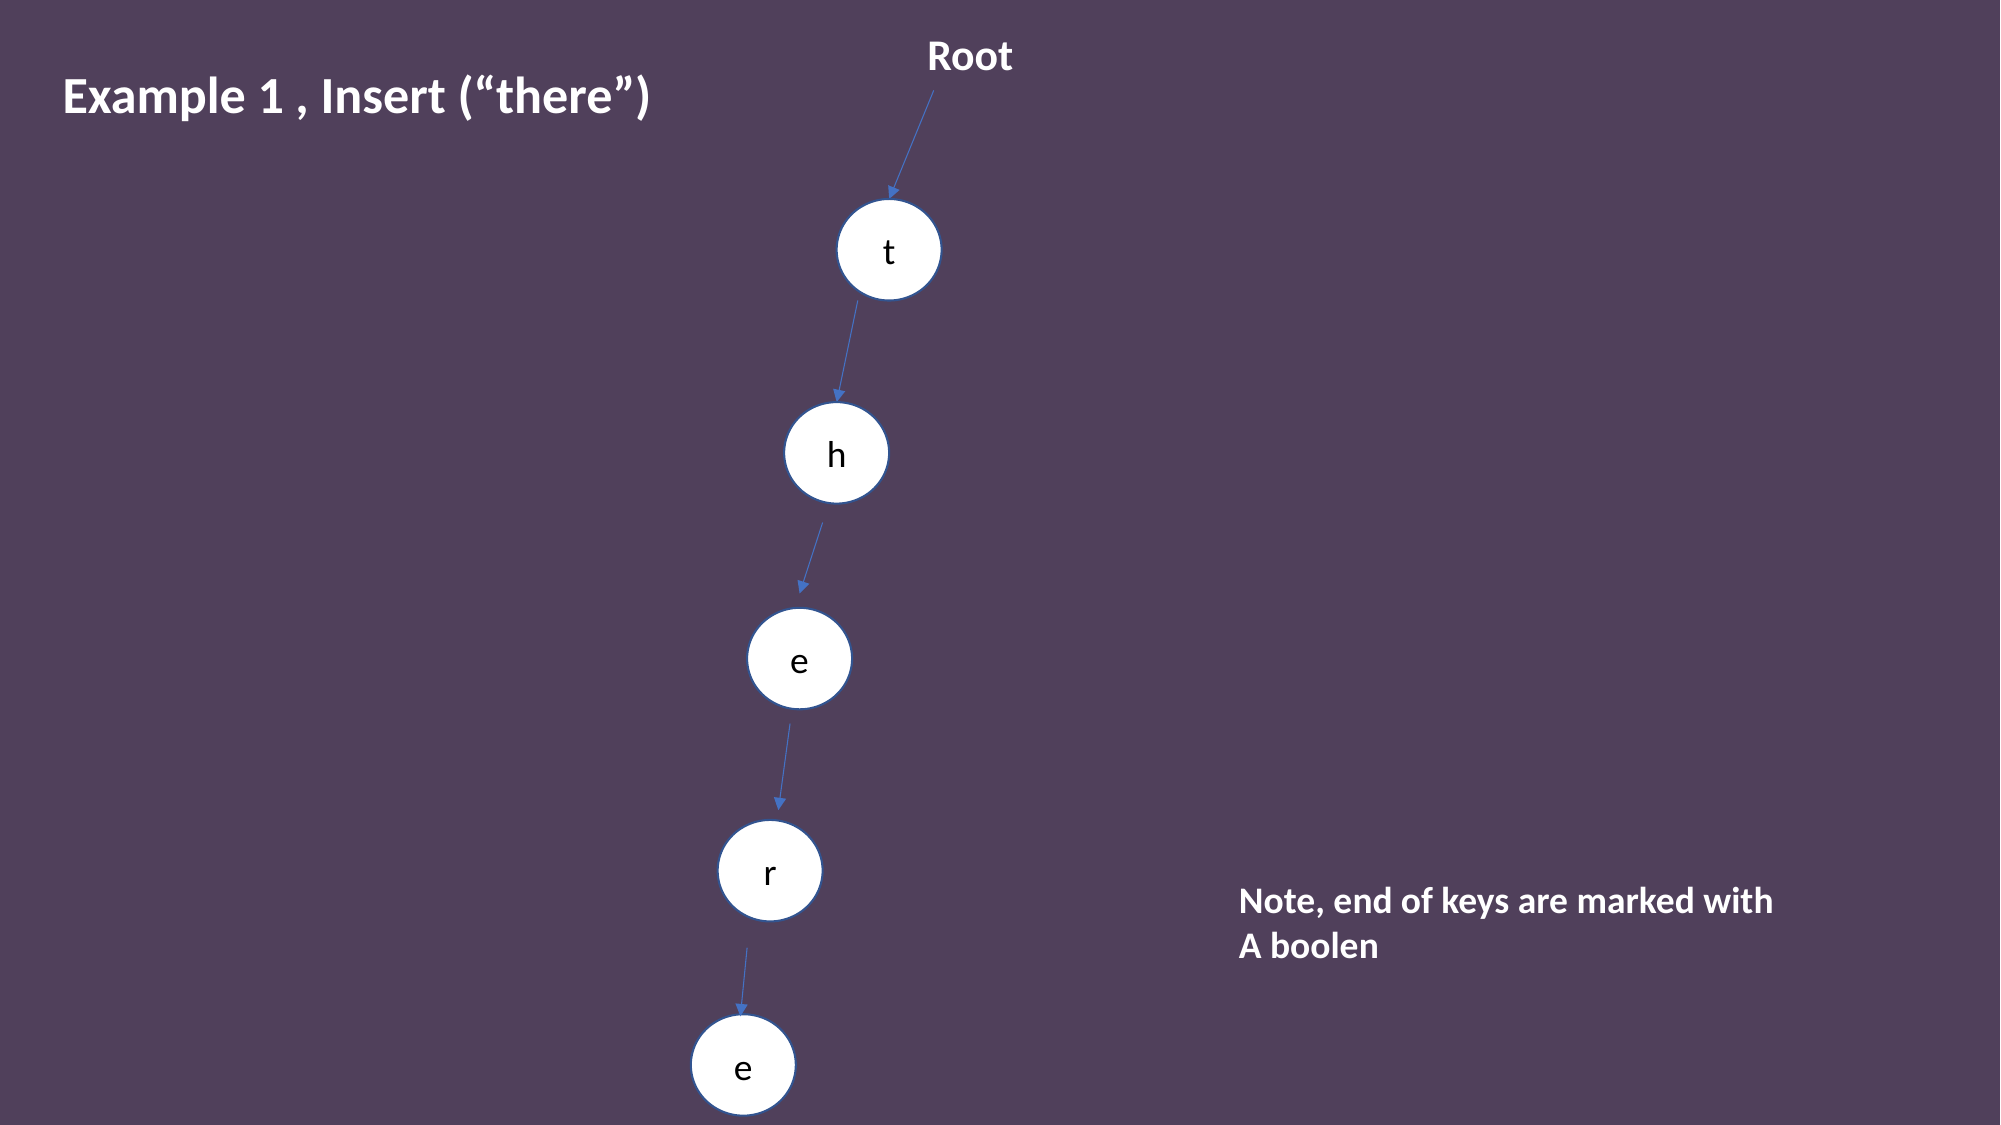

Root
Example 1 , Insert (“there”)
t
h
e
r
Note, end of keys are marked with
A boolen
e